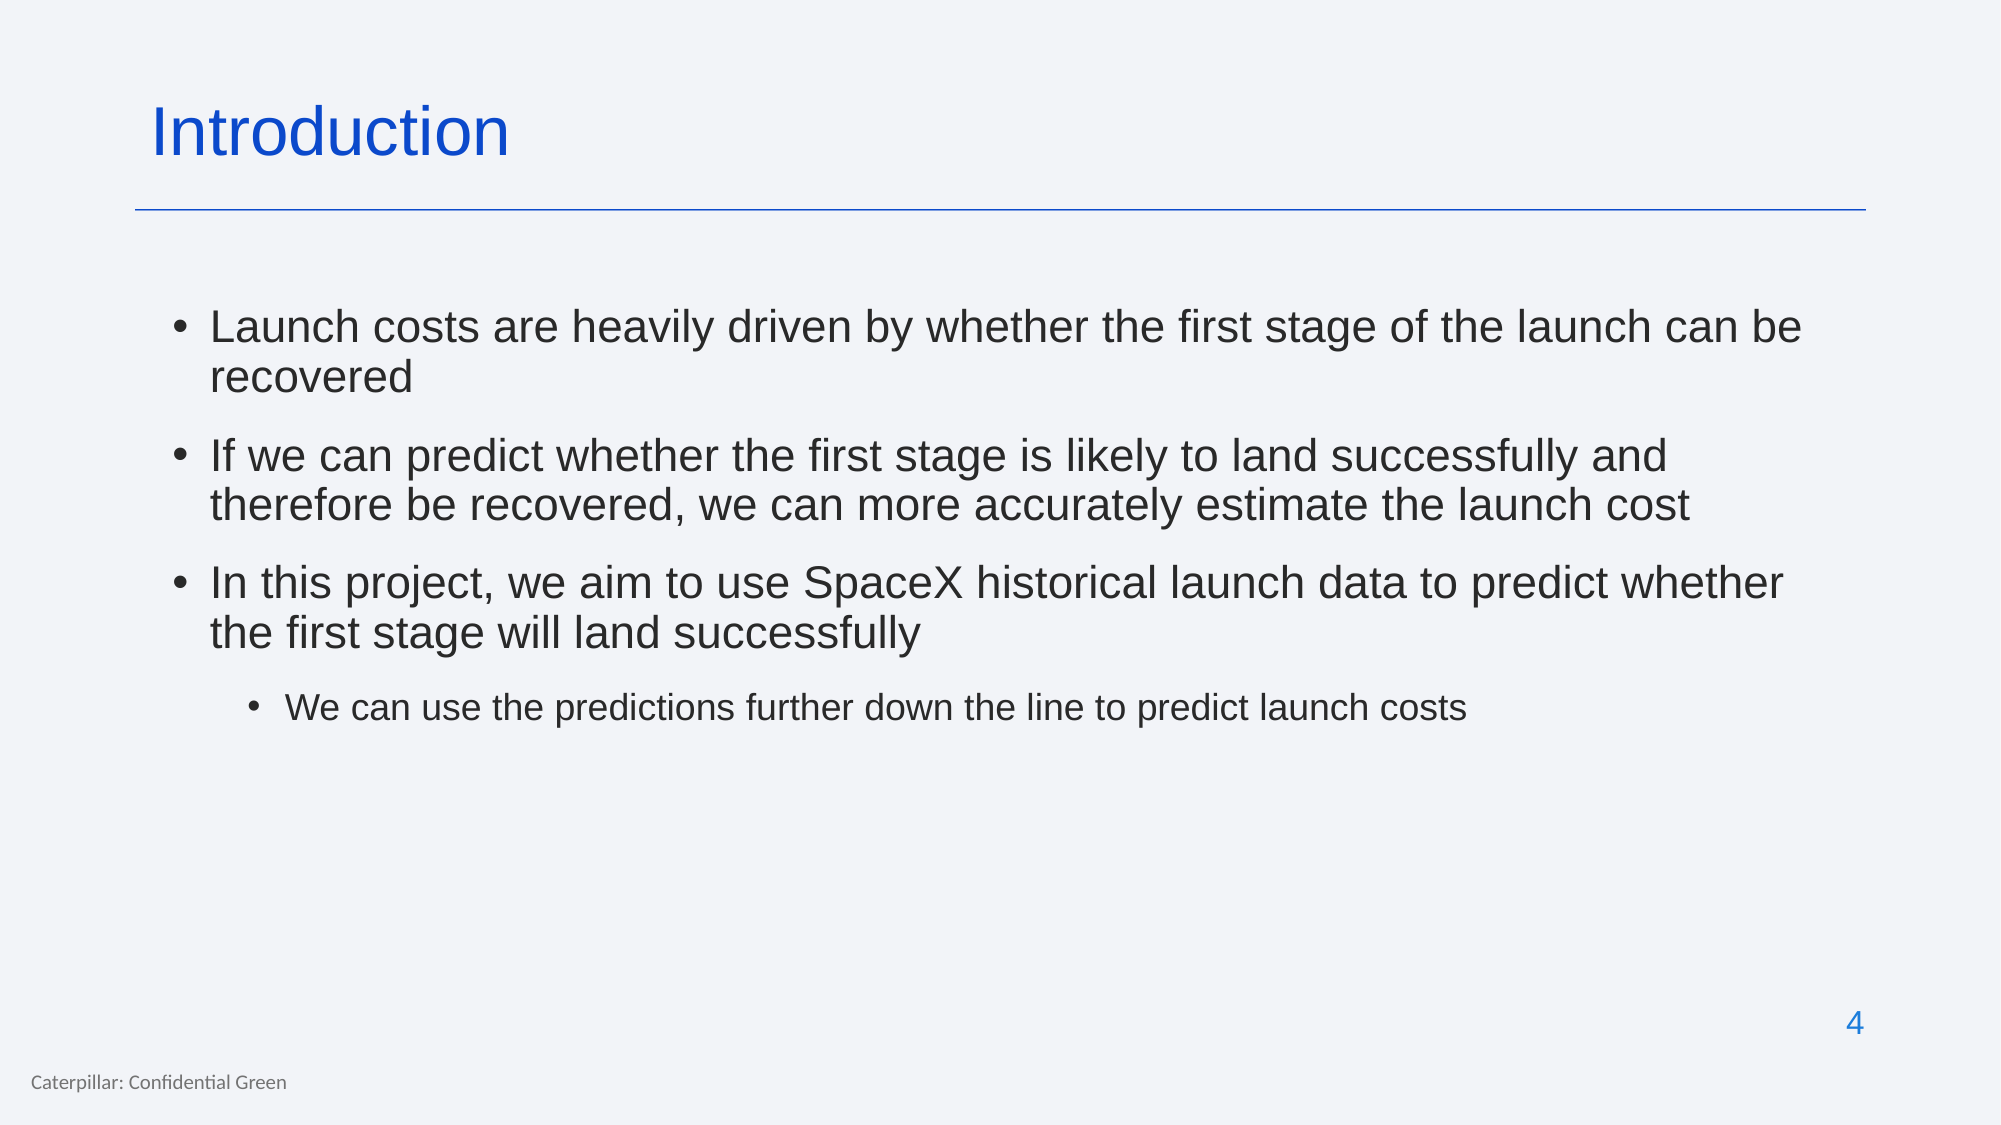

Introduction
Launch costs are heavily driven by whether the first stage of the launch can be recovered
If we can predict whether the first stage is likely to land successfully and therefore be recovered, we can more accurately estimate the launch cost
In this project, we aim to use SpaceX historical launch data to predict whether the first stage will land successfully
We can use the predictions further down the line to predict launch costs
4